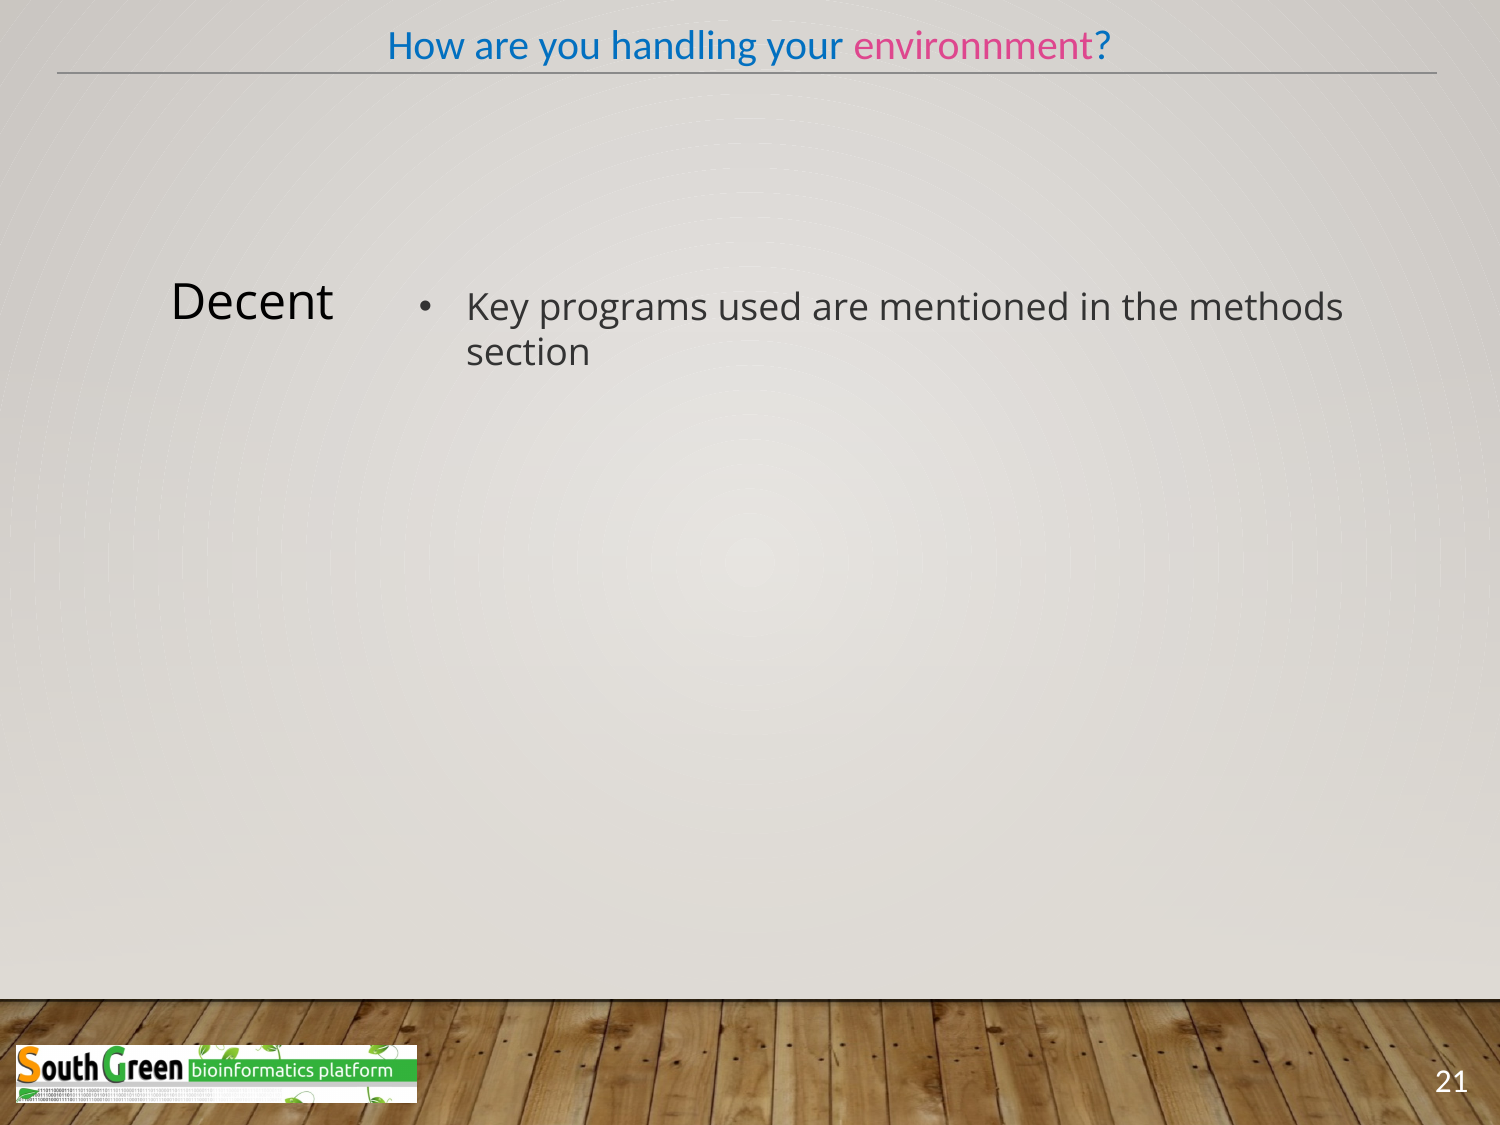

How are you handling your environnment?
Decent
Key programs used are mentioned in the methods section
21